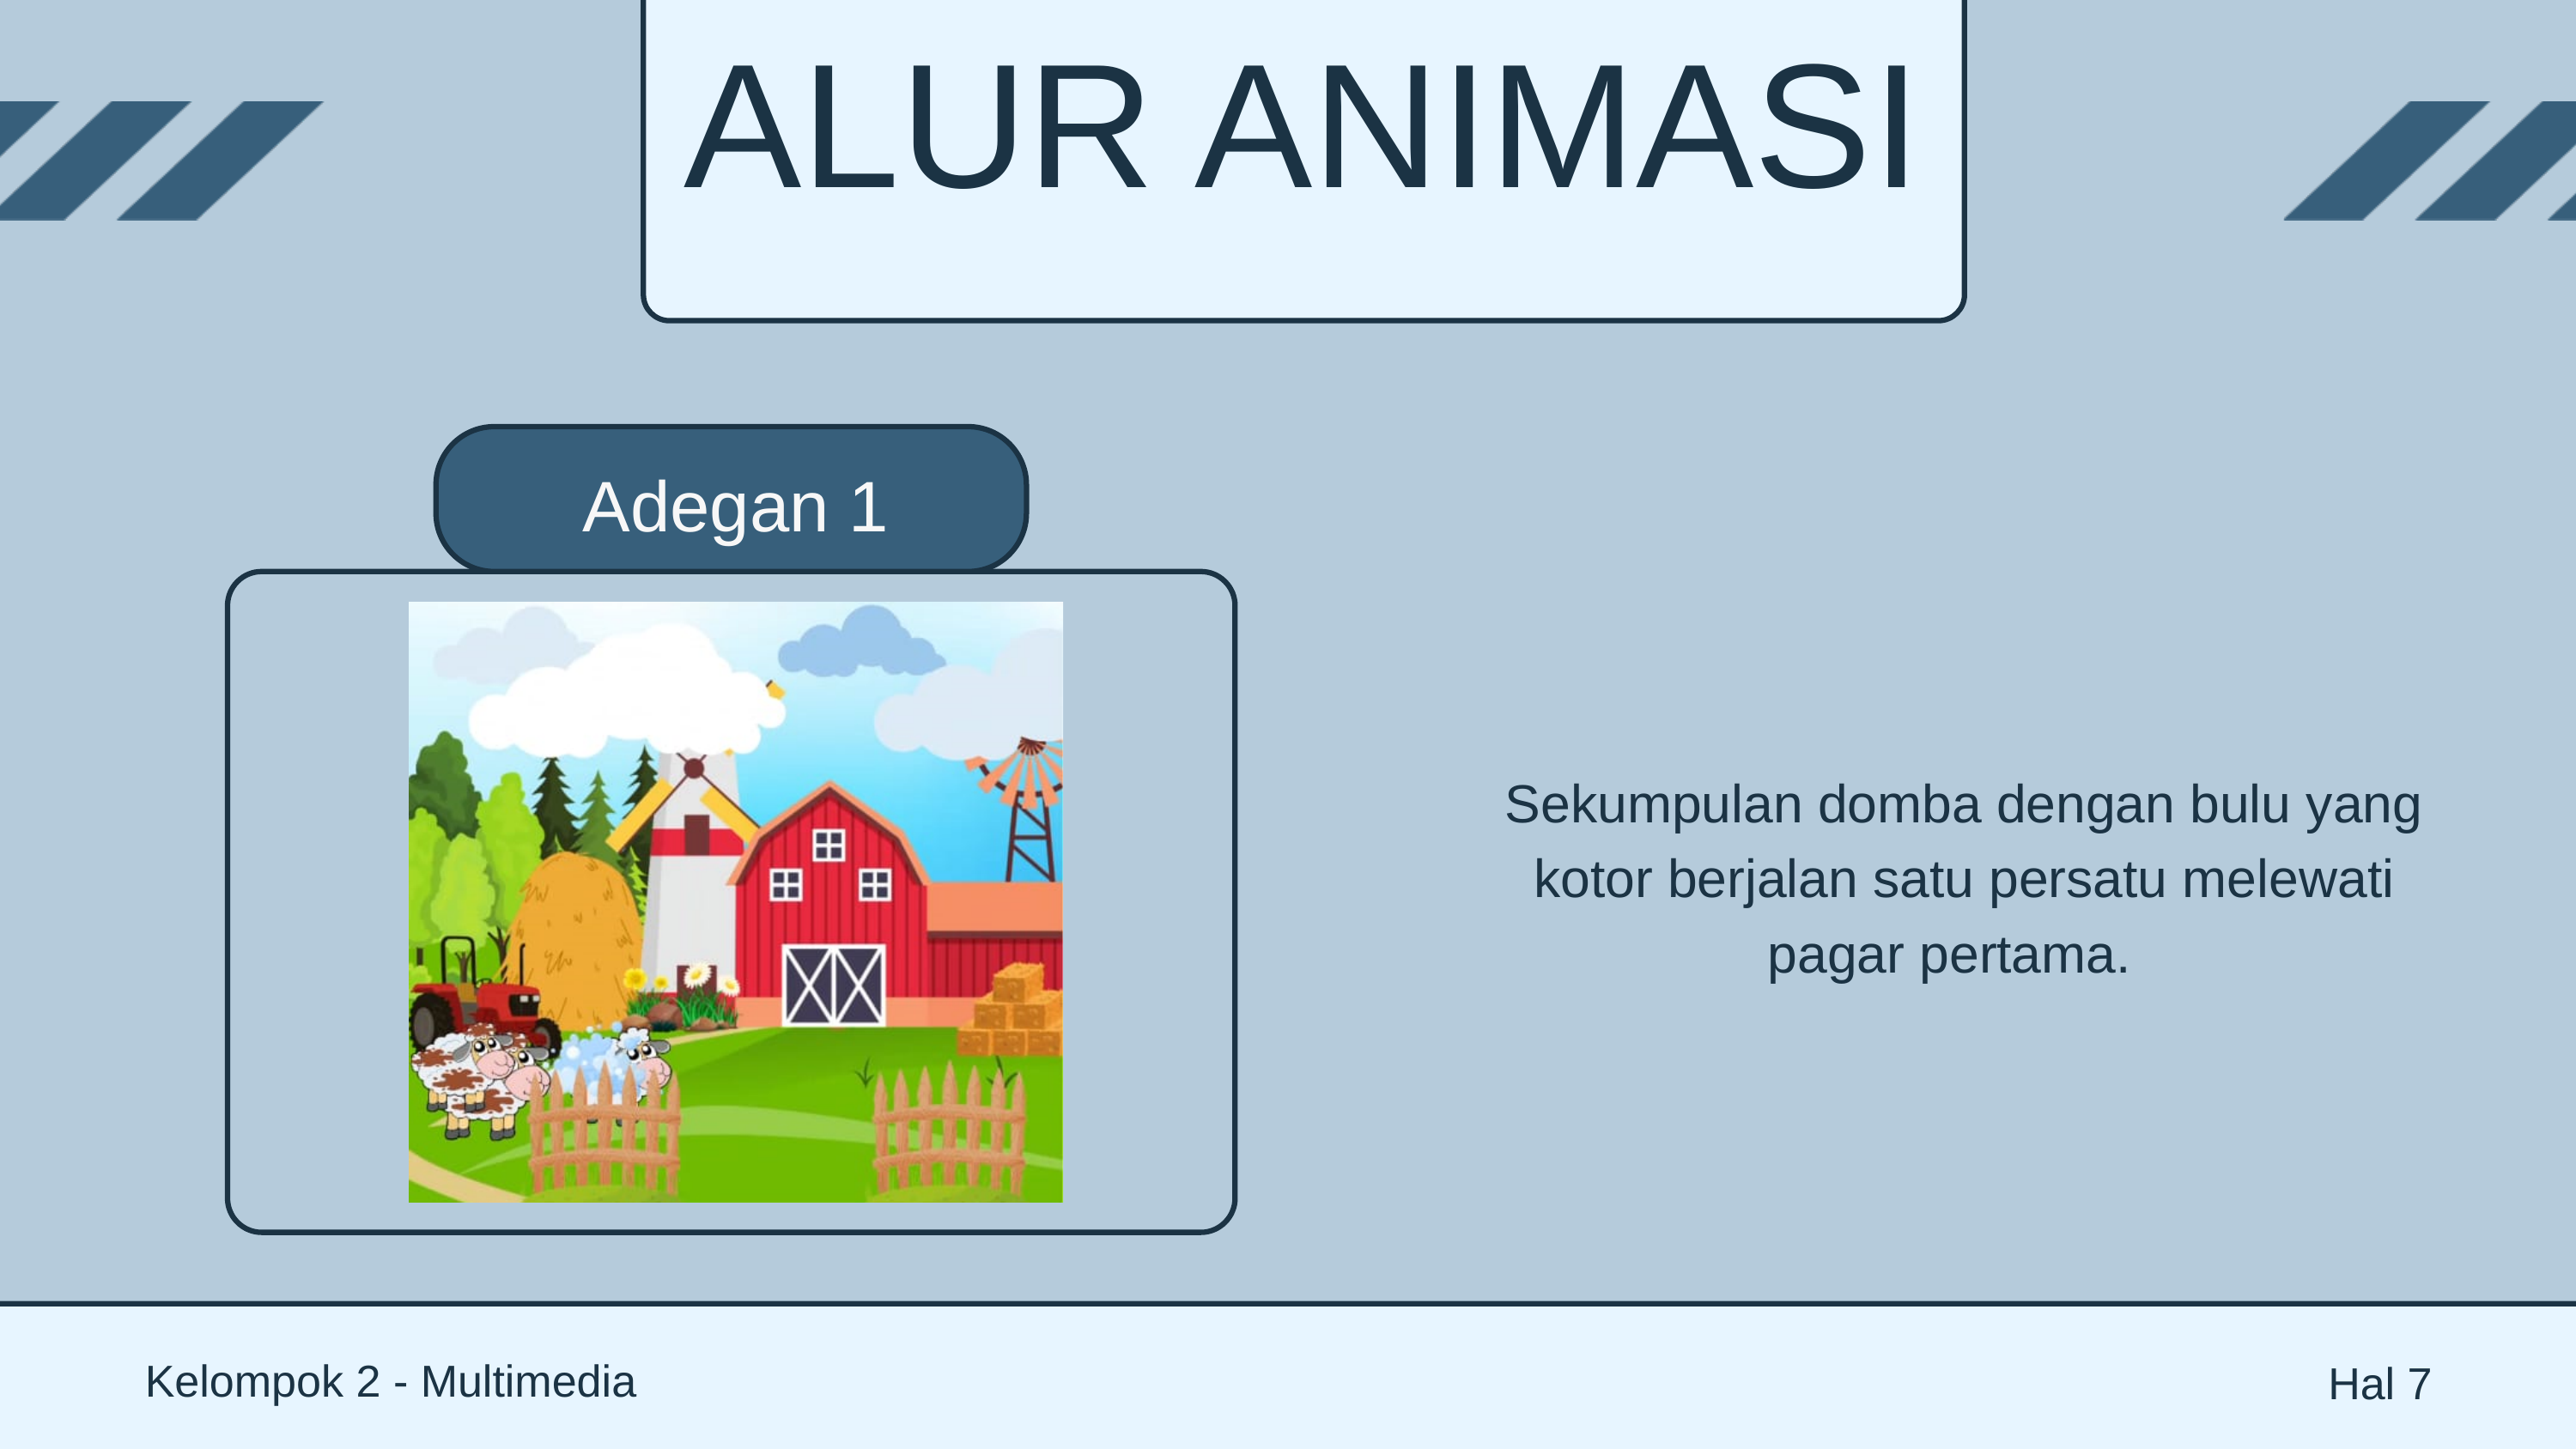

ALUR ANIMASI

Adegan 1

Sekumpulan domba dengan bulu yang kotor berjalan satu persatu melewati pagar pertama.

Kelompok 2 - Multimedia
Hal 7